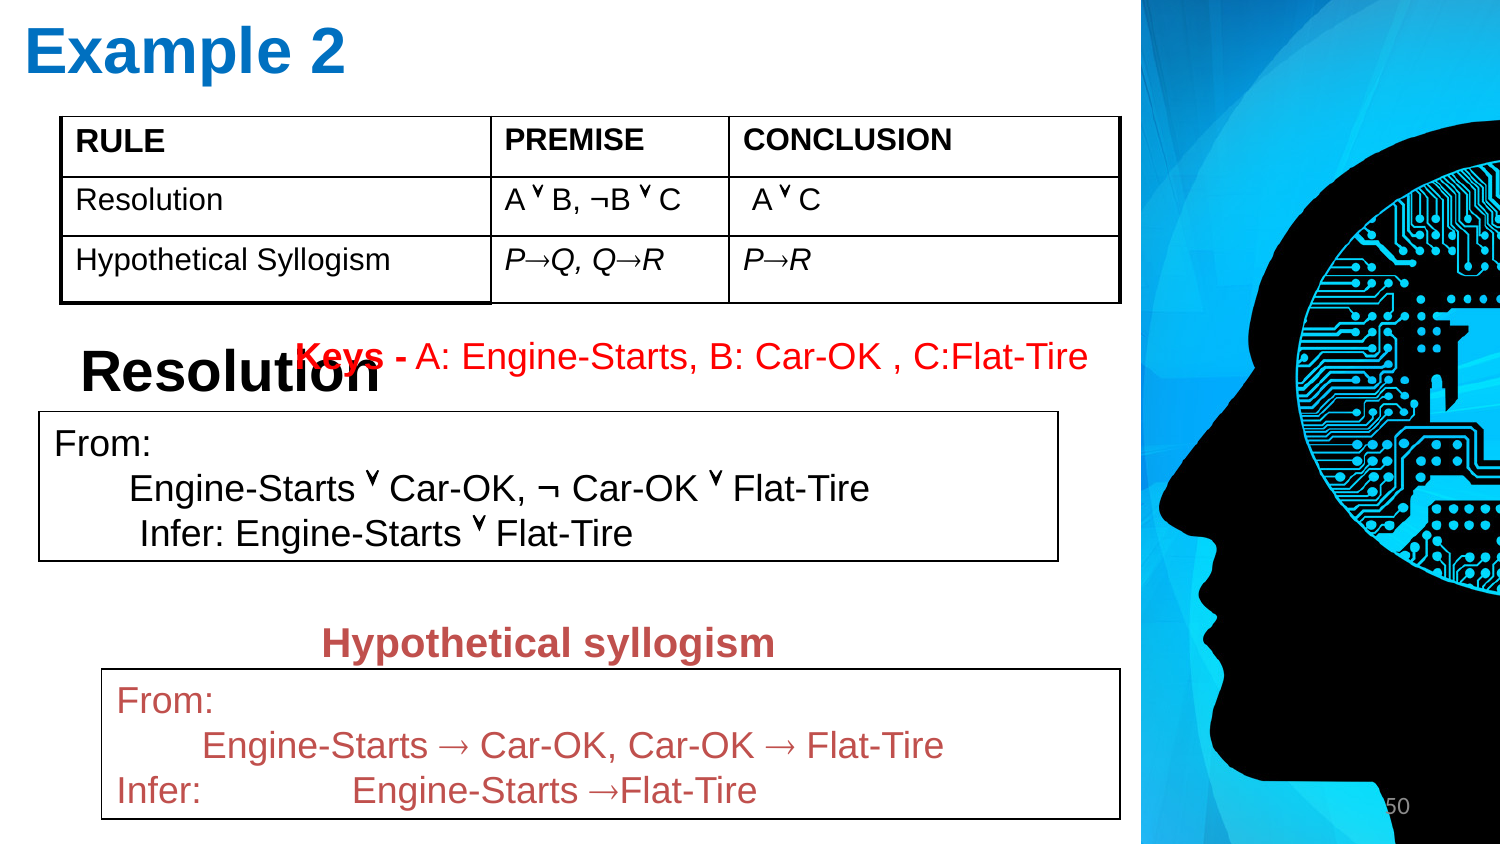

# Example 2
| RULE | PREMISE | CONCLUSION |
| --- | --- | --- |
| Resolution | A ∨ B, ¬B ∨ C | A ∨ C |
| Hypothetical Syllogism | P→Q, Q→R | P→R |
                   Keys - A: Engine-Starts, B: Car-OK , C:Flat-Tire

Resolution
From:
	Engine-Starts ∨ Car-OK, ¬ Car-OK ∨ Flat-Tire
	 Infer: Engine-Starts ∨ Flat-Tire
Hypothetical syllogism
From:
	 Engine-Starts → Car-OK, Car-OK → Flat-Tire
Infer:	 Engine-Starts →Flat-Tire
50